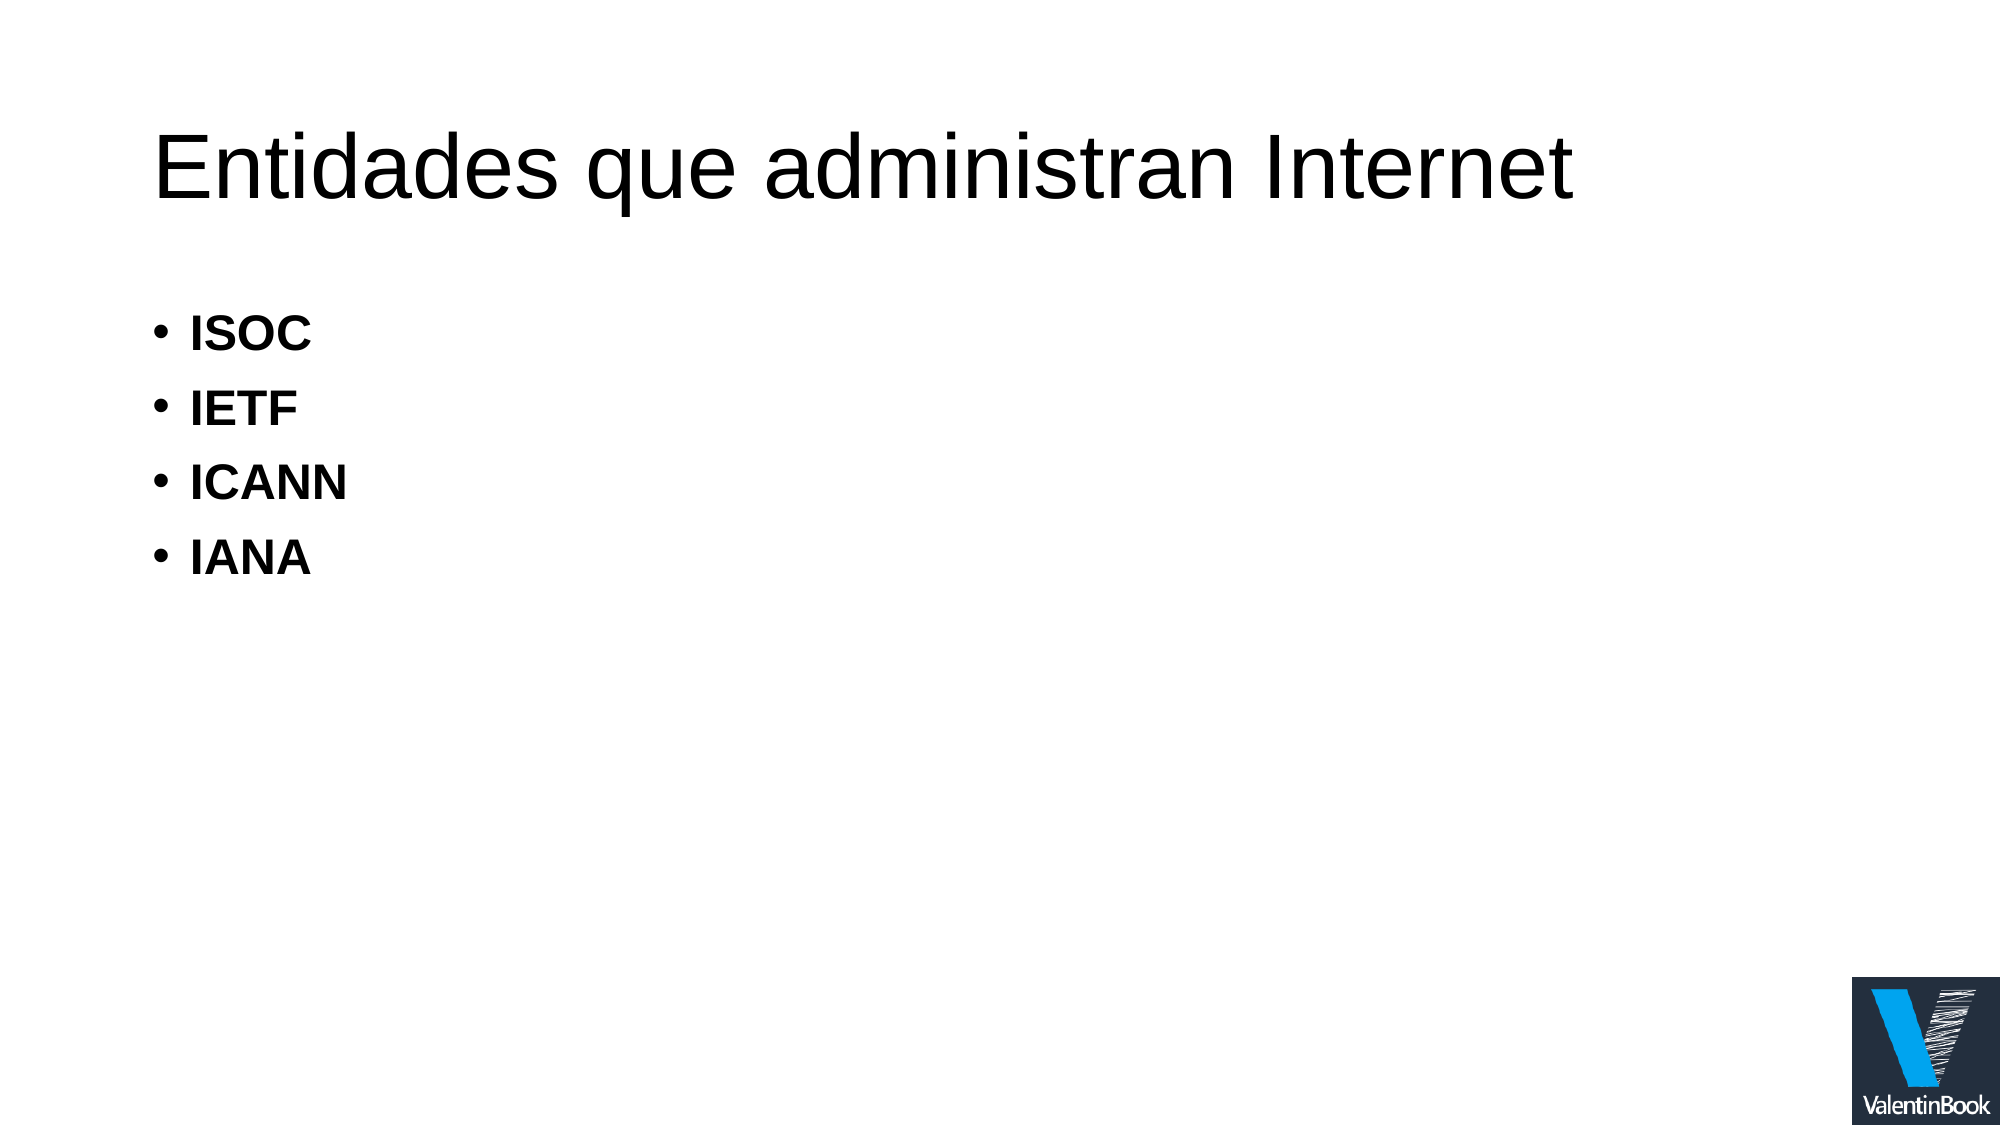

# Entidades que administran Internet
ISOC
IETF
ICANN
IANA